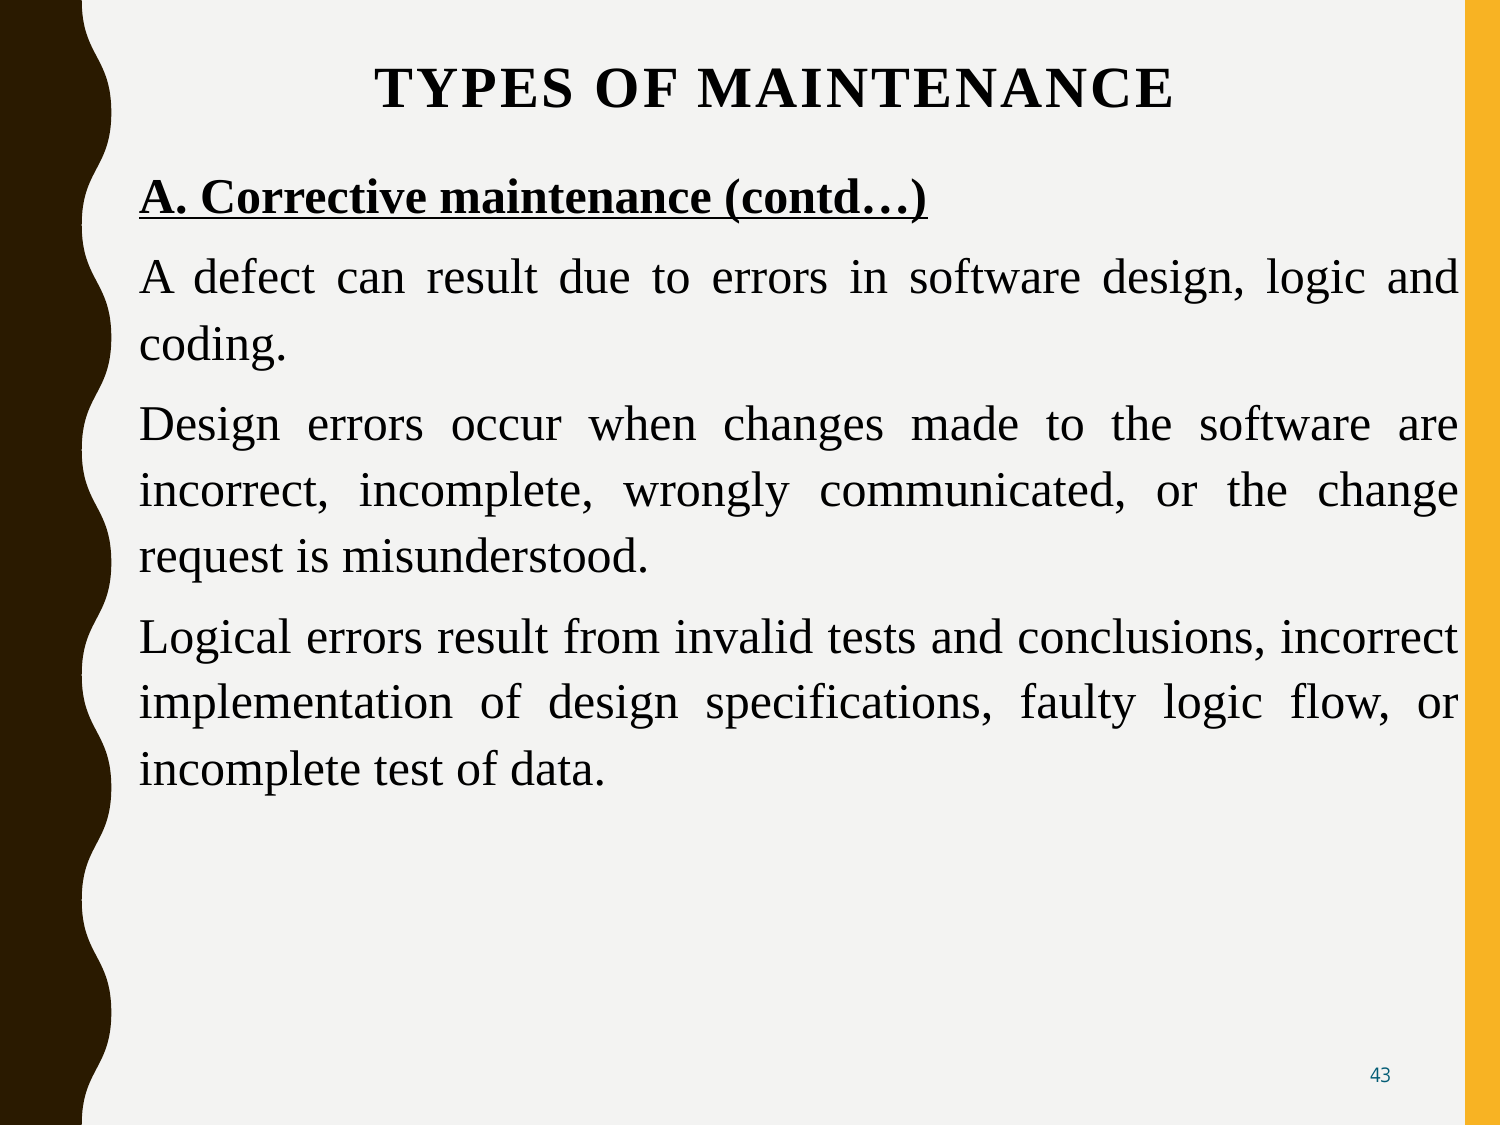

# Types of maintenance
A. Corrective maintenance (contd…)
A defect can result due to errors in software design, logic and coding.
Design errors occur when changes made to the software are incorrect, incomplete, wrongly communicated, or the change request is misunderstood.
Logical errors result from invalid tests and conclusions, incorrect implementation of design specifications, faulty logic flow, or incomplete test of data.
43